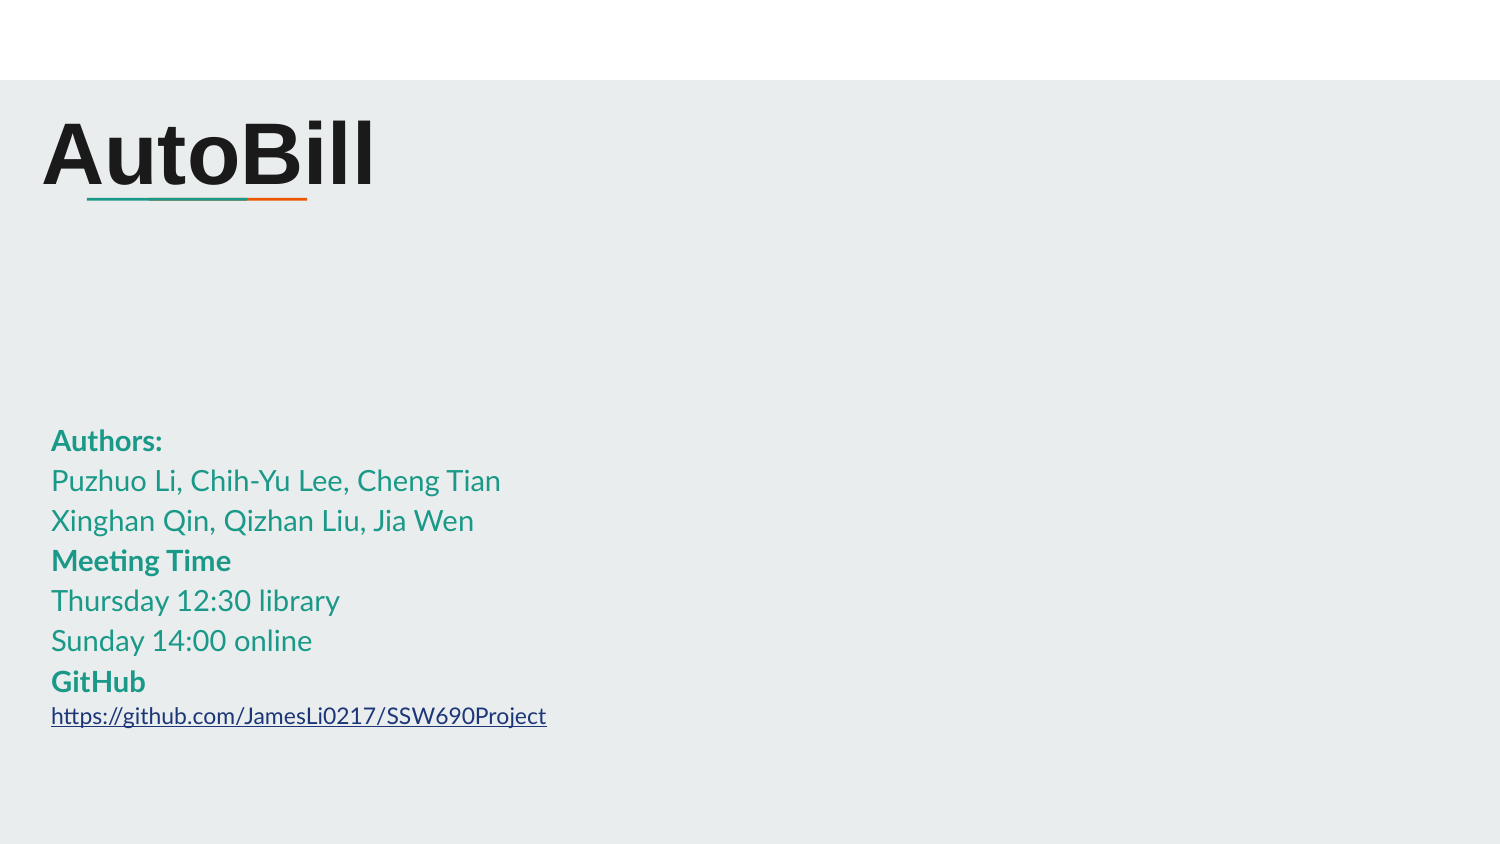

# AutoBill
Authors:
Puzhuo Li, Chih-Yu Lee, Cheng Tian
Xinghan Qin, Qizhan Liu, Jia Wen
Meeting Time
Thursday 12:30 library
Sunday 14:00 online
GitHub
https://github.com/JamesLi0217/SSW690Project